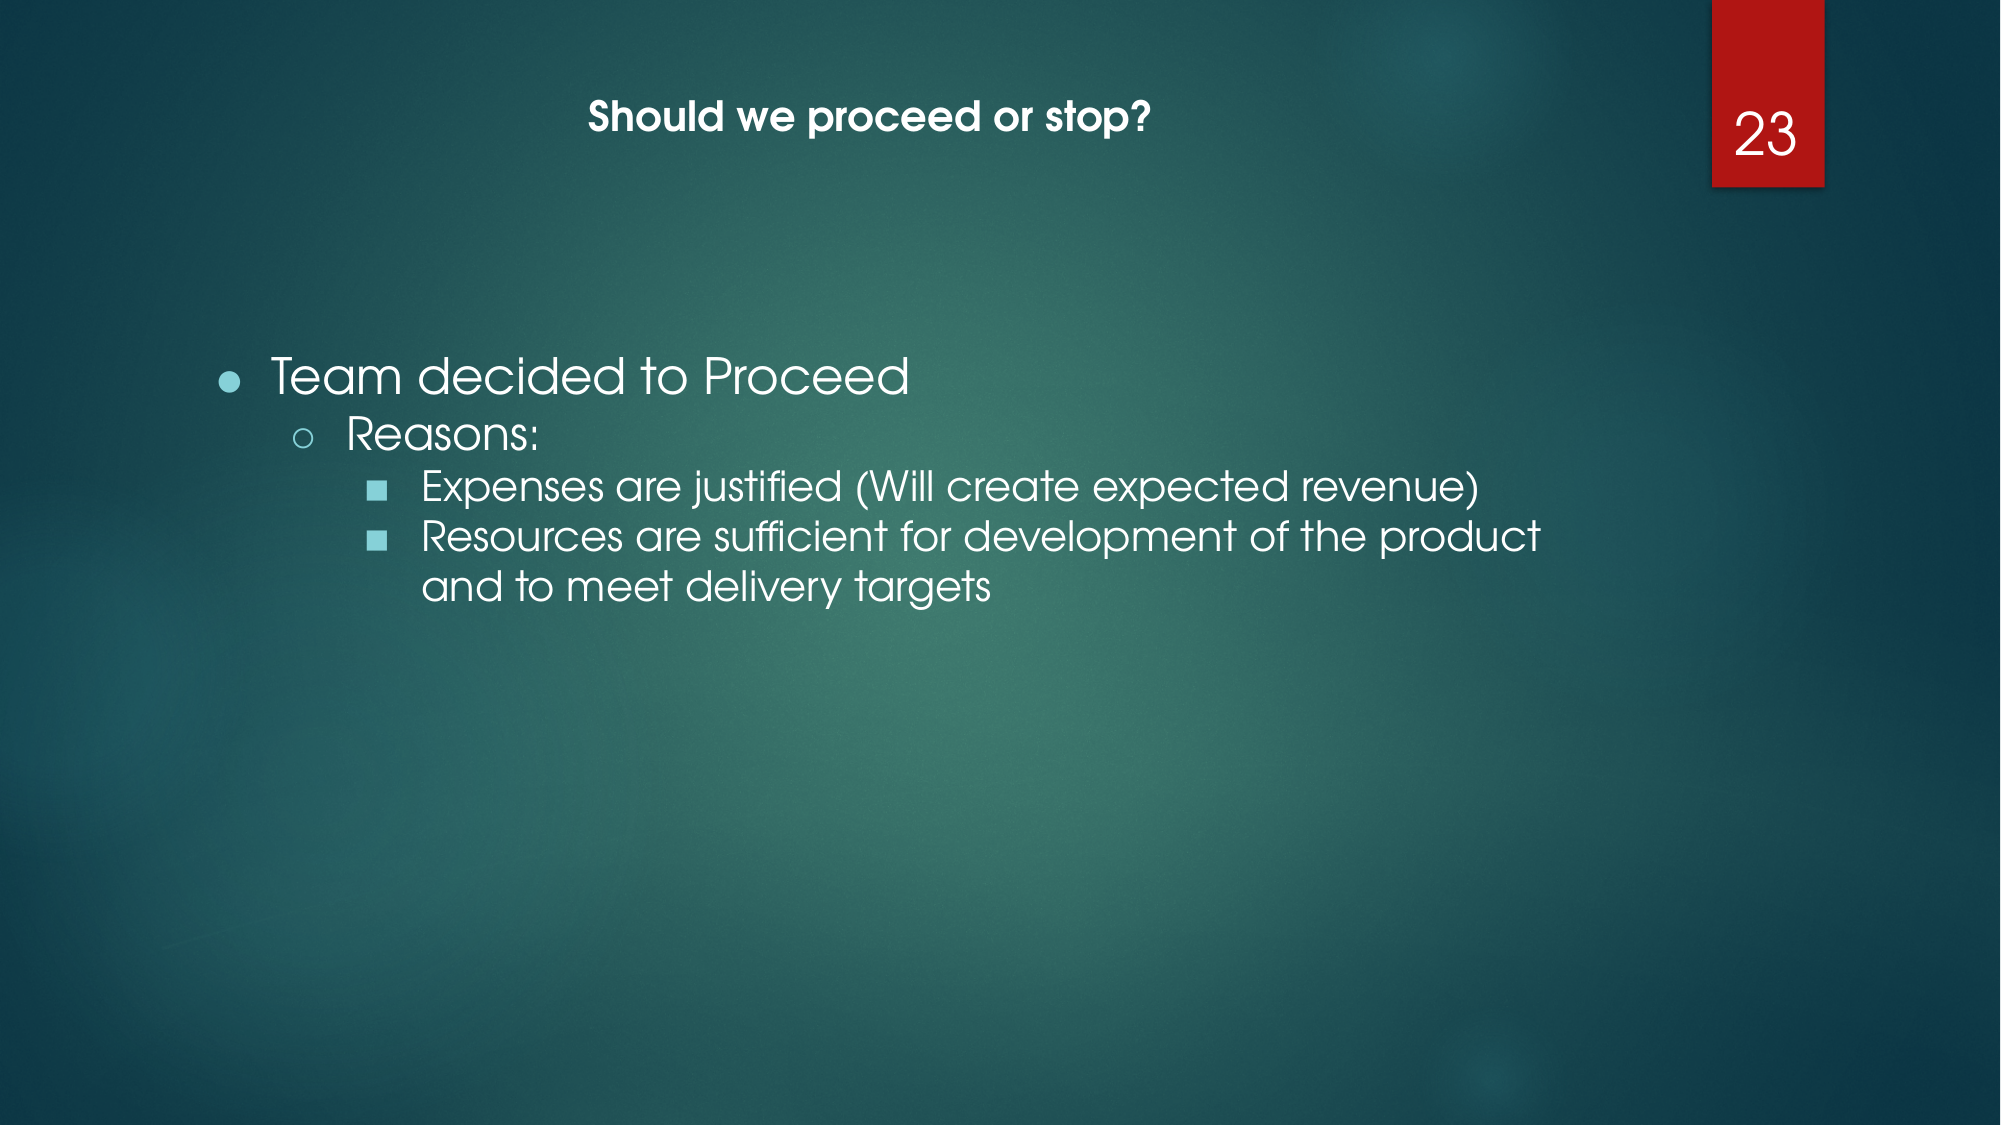

23
# Should we proceed or stop?
Team decided to Proceed
Reasons:
Expenses are justified (Will create expected revenue)
Resources are sufficient for development of the product and to meet delivery targets